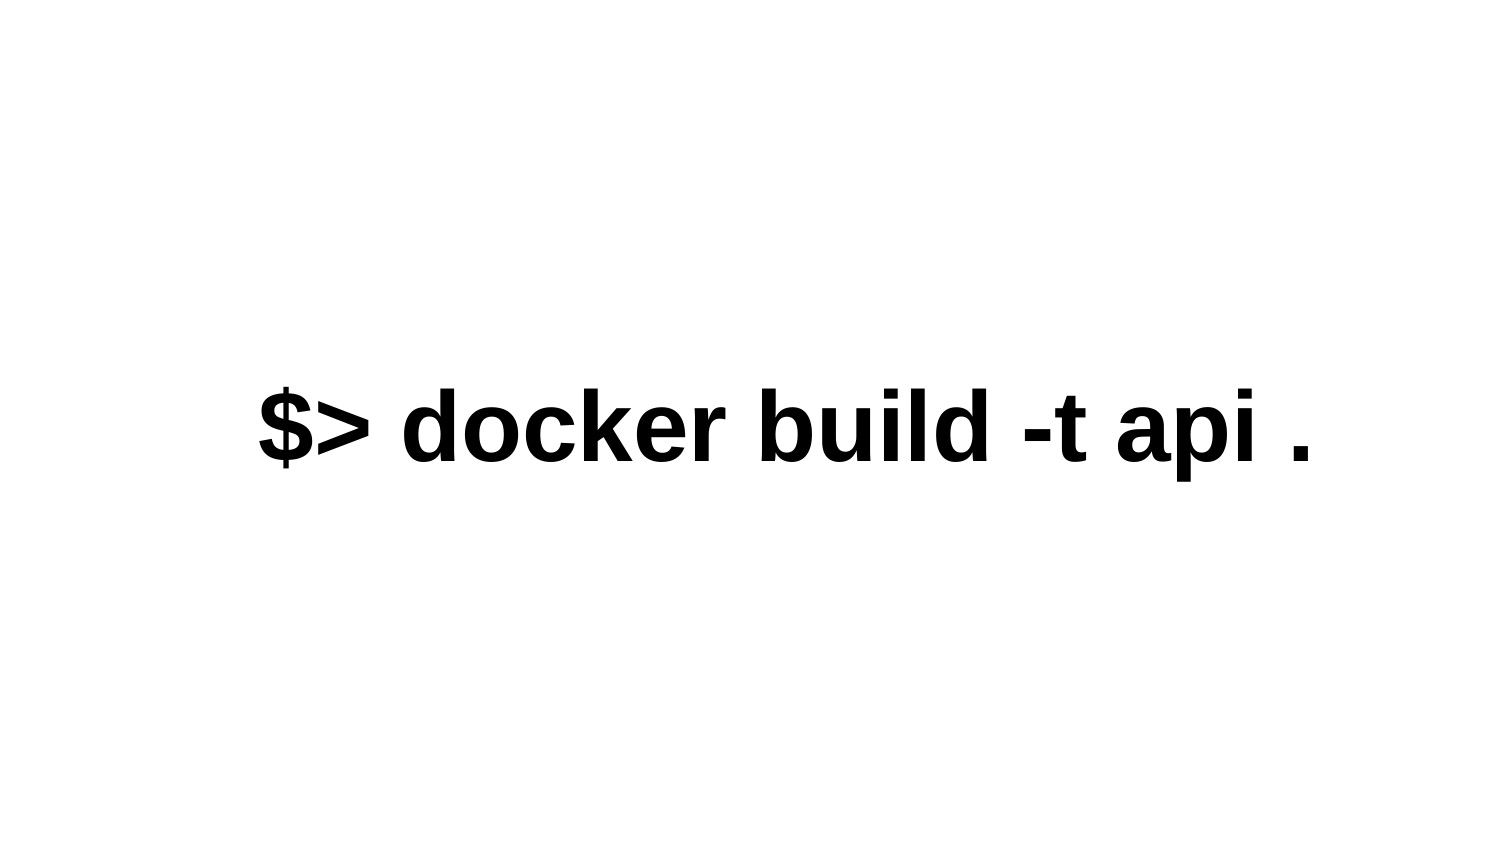

# $> docker build -t api .